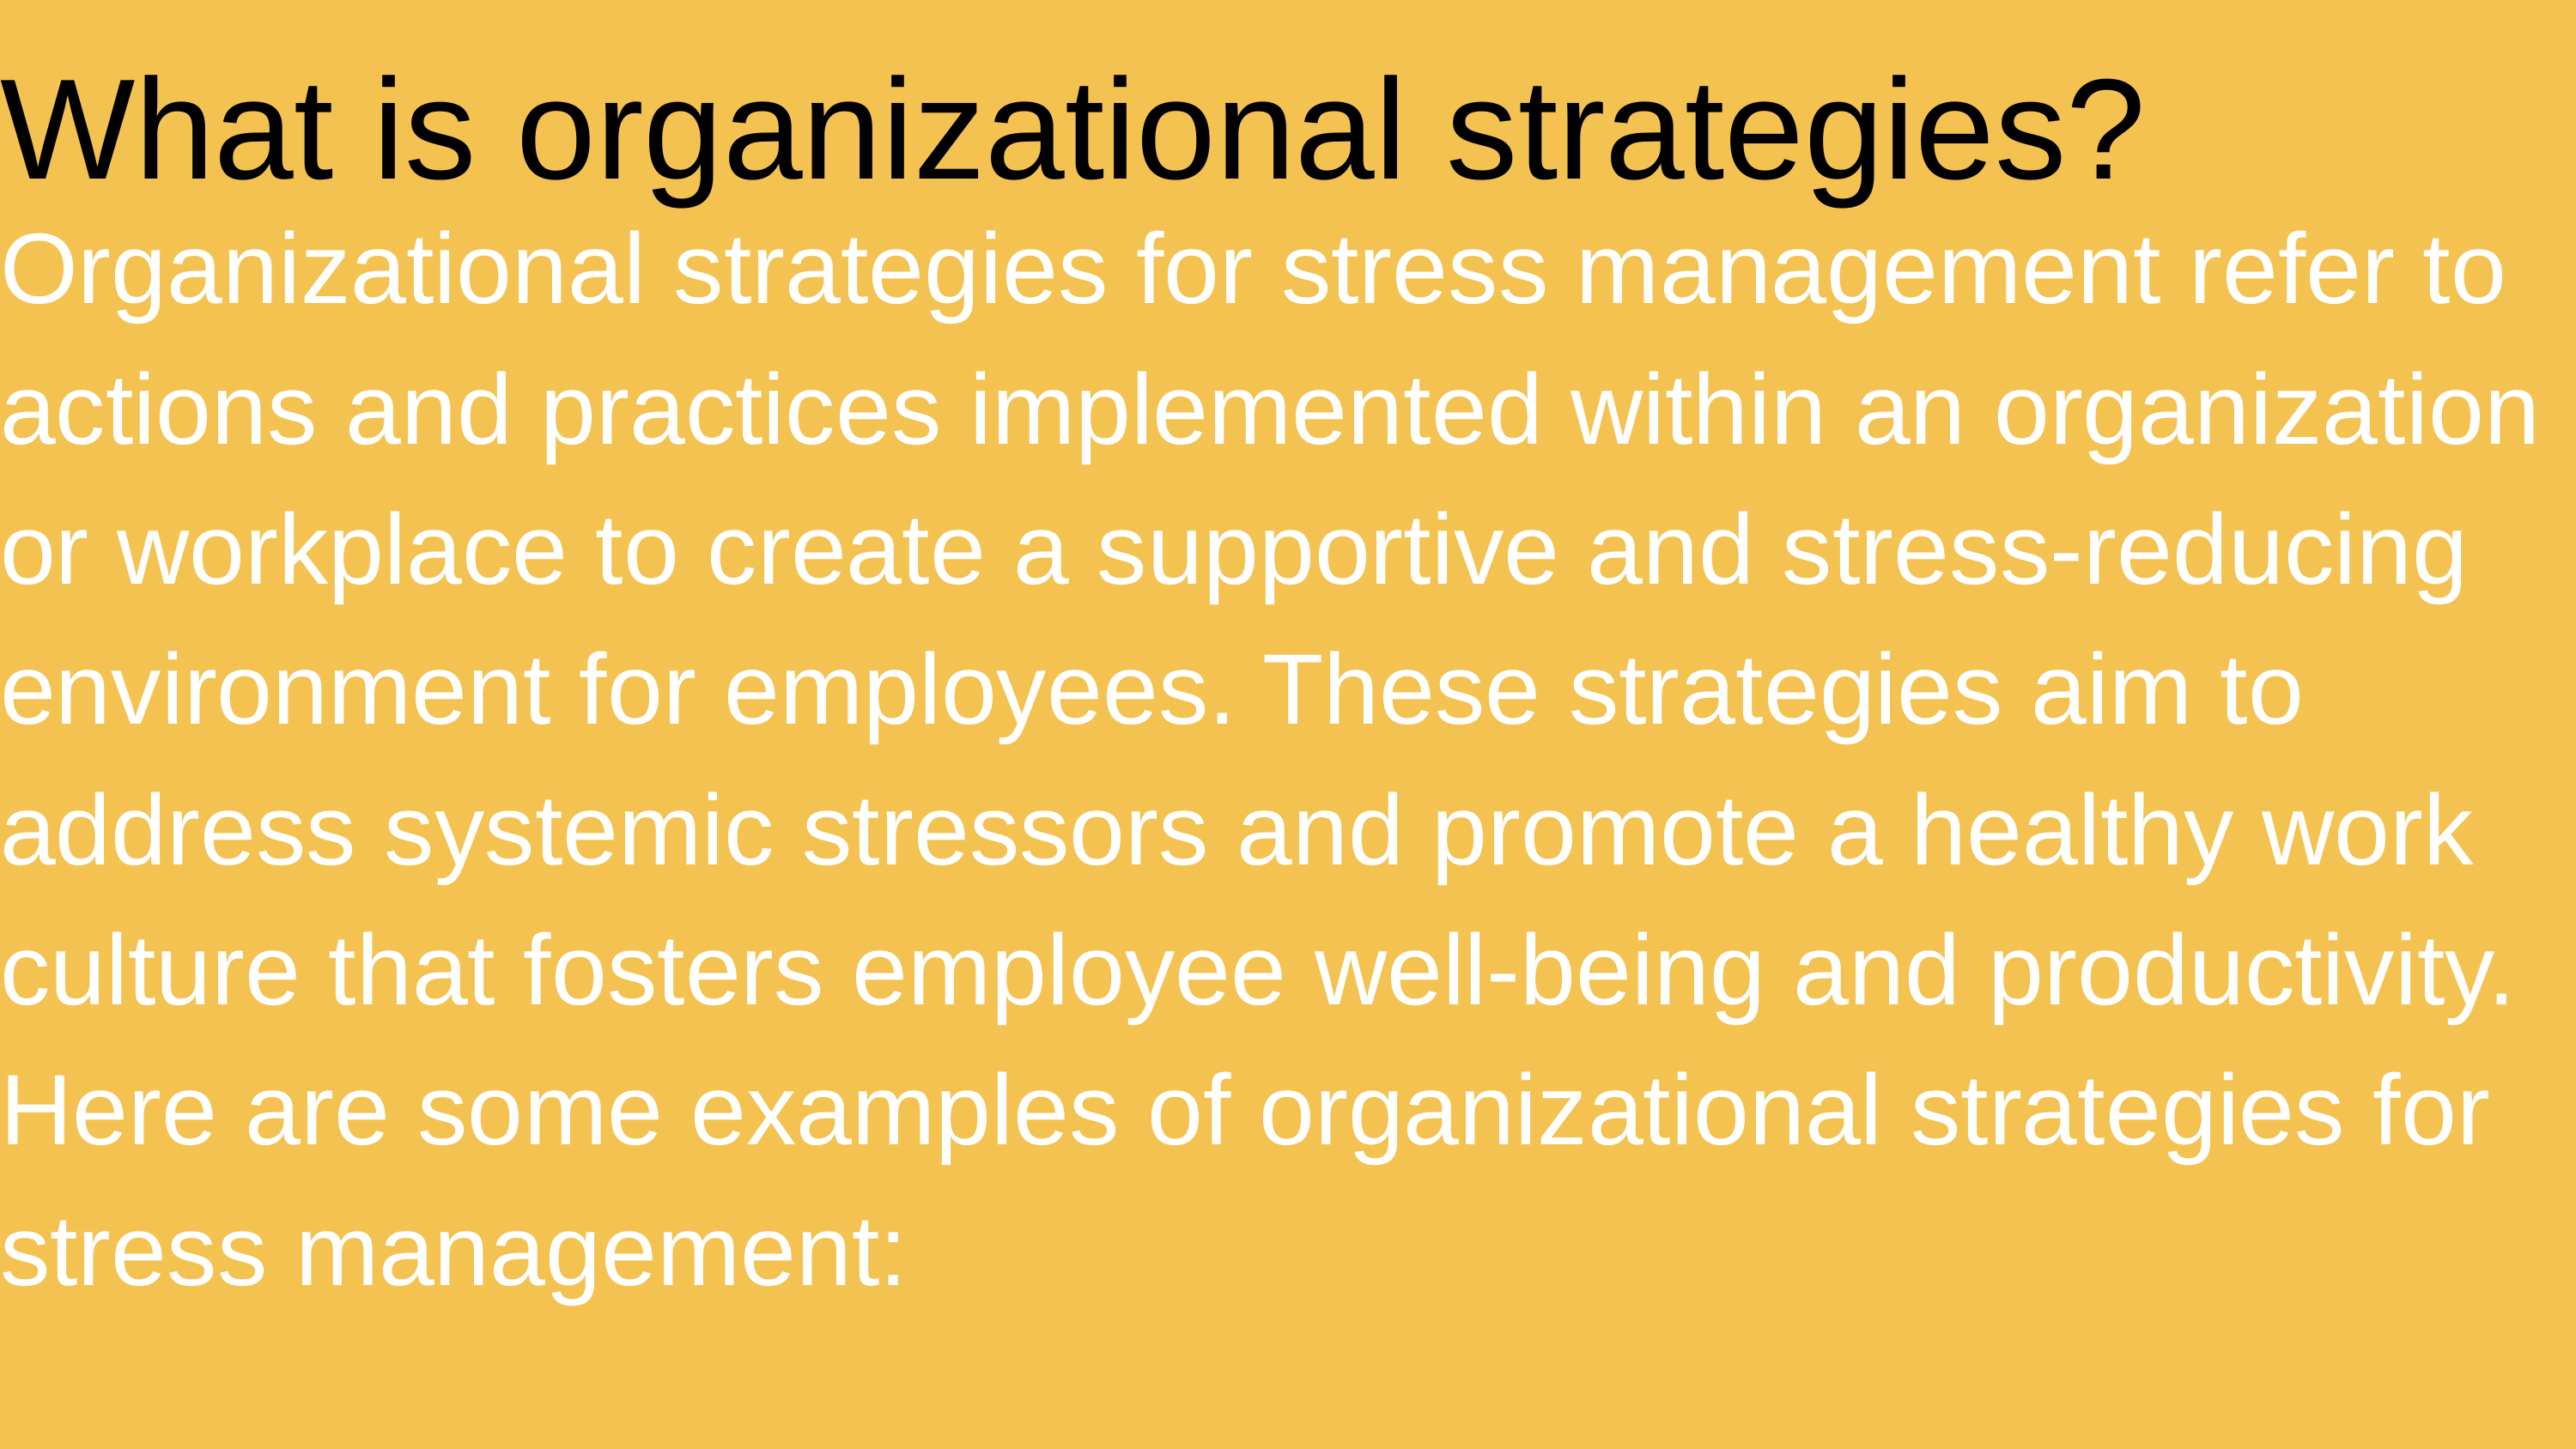

What is organizational strategies?
Organizational strategies for stress management refer to actions and practices implemented within an organization or workplace to create a supportive and stress-reducing environment for employees. These strategies aim to address systemic stressors and promote a healthy work culture that fosters employee well-being and productivity. Here are some examples of organizational strategies for stress management: